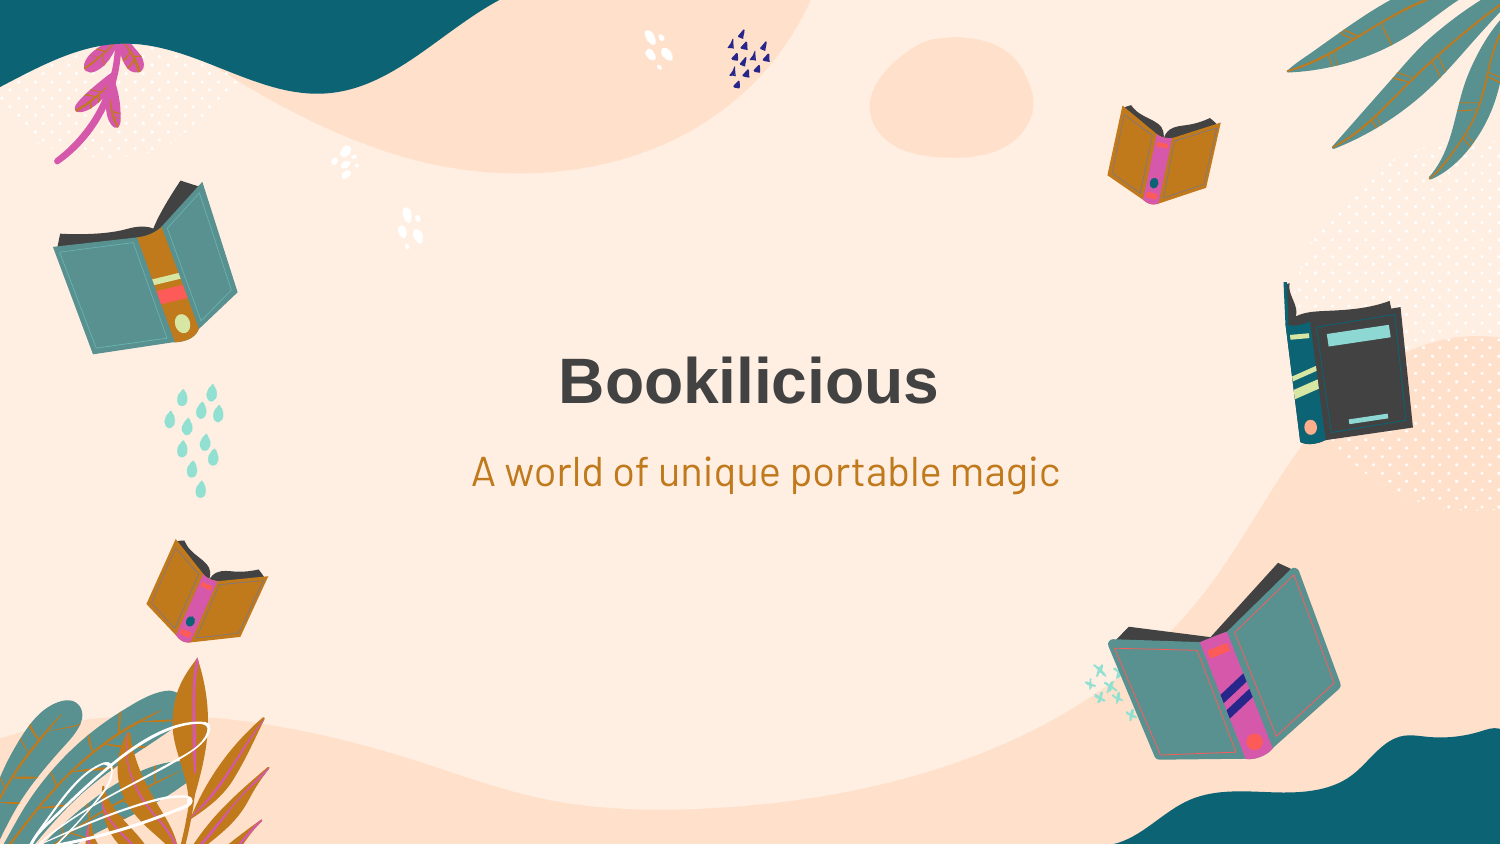

# Bookilicious
A world of unique portable magic